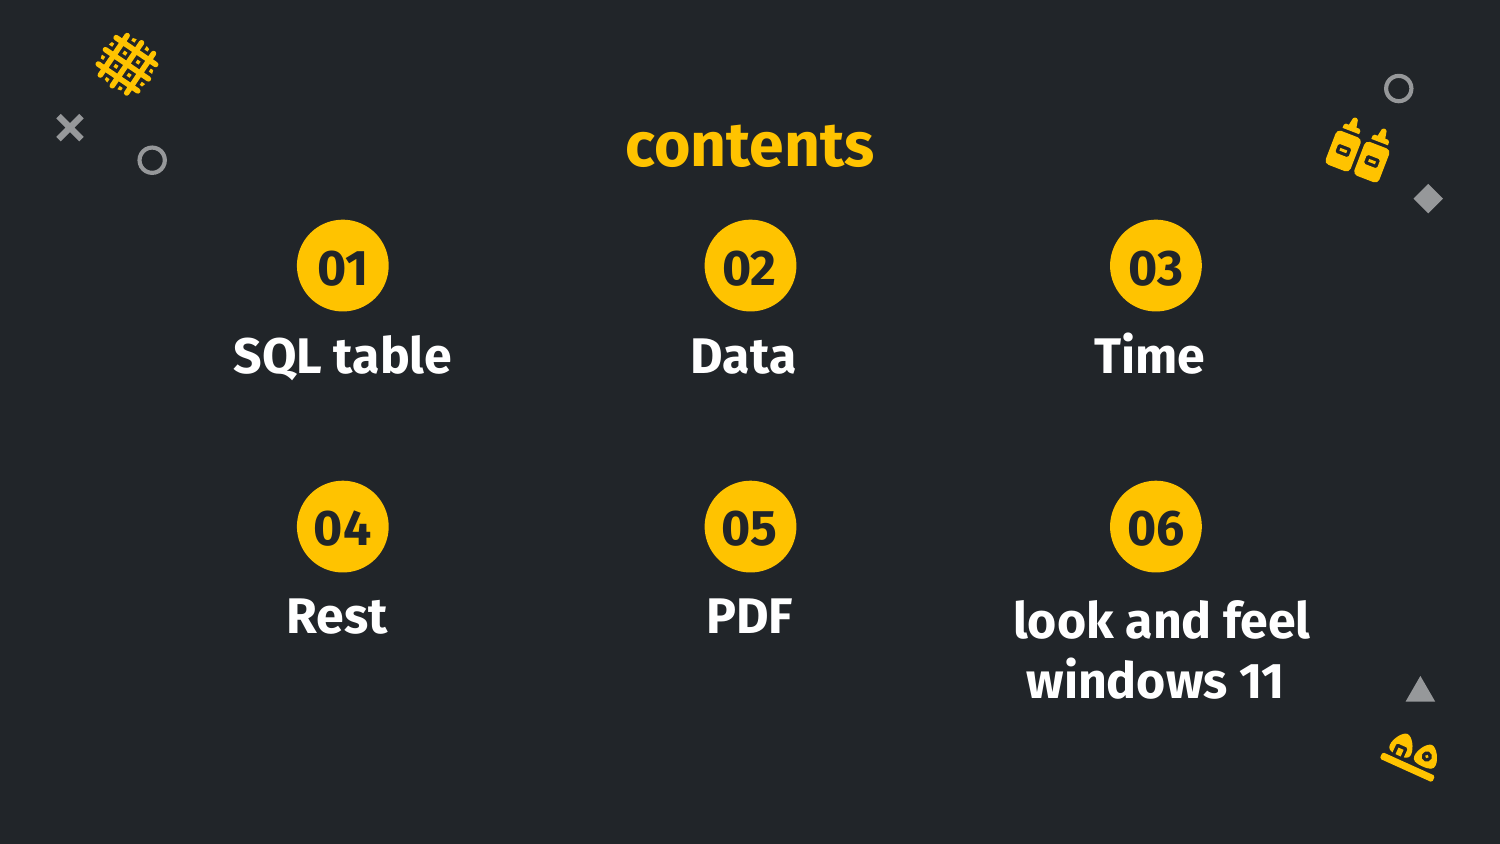

# contents

02
03
01
SQL table
Data
Time

04
05
06
Rest
PDF
 look and feel windows 11